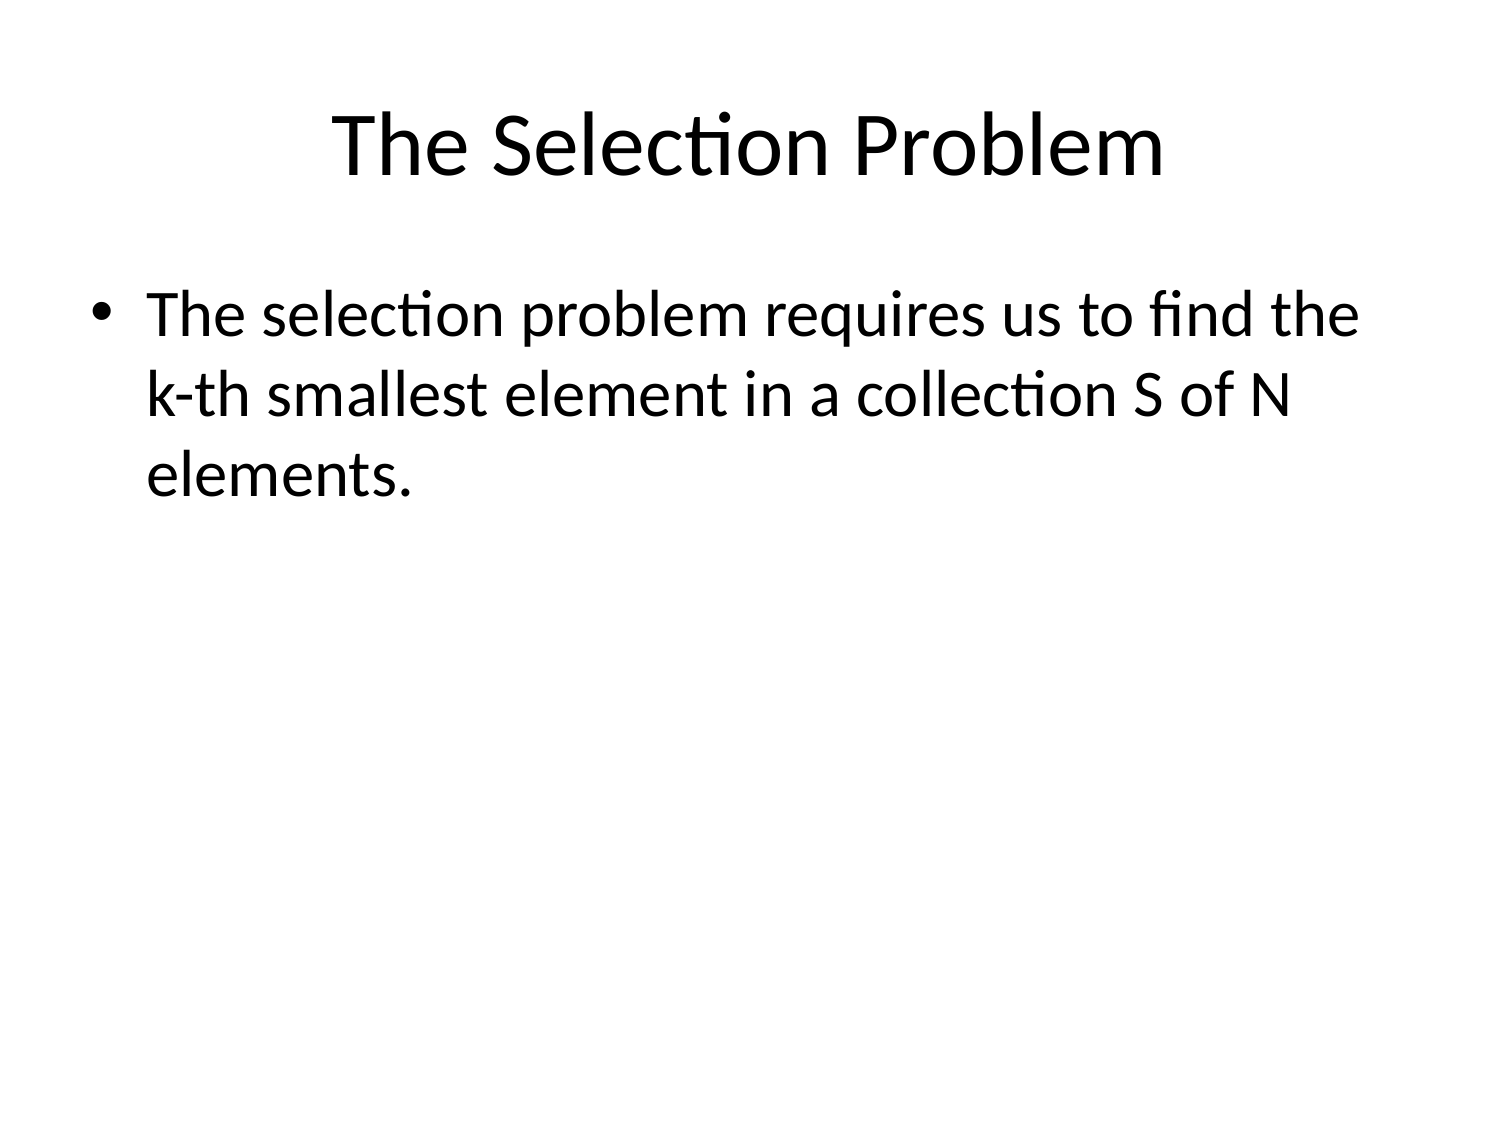

# The Selection Problem
The selection problem requires us to find the k-th smallest element in a collection S of N elements.